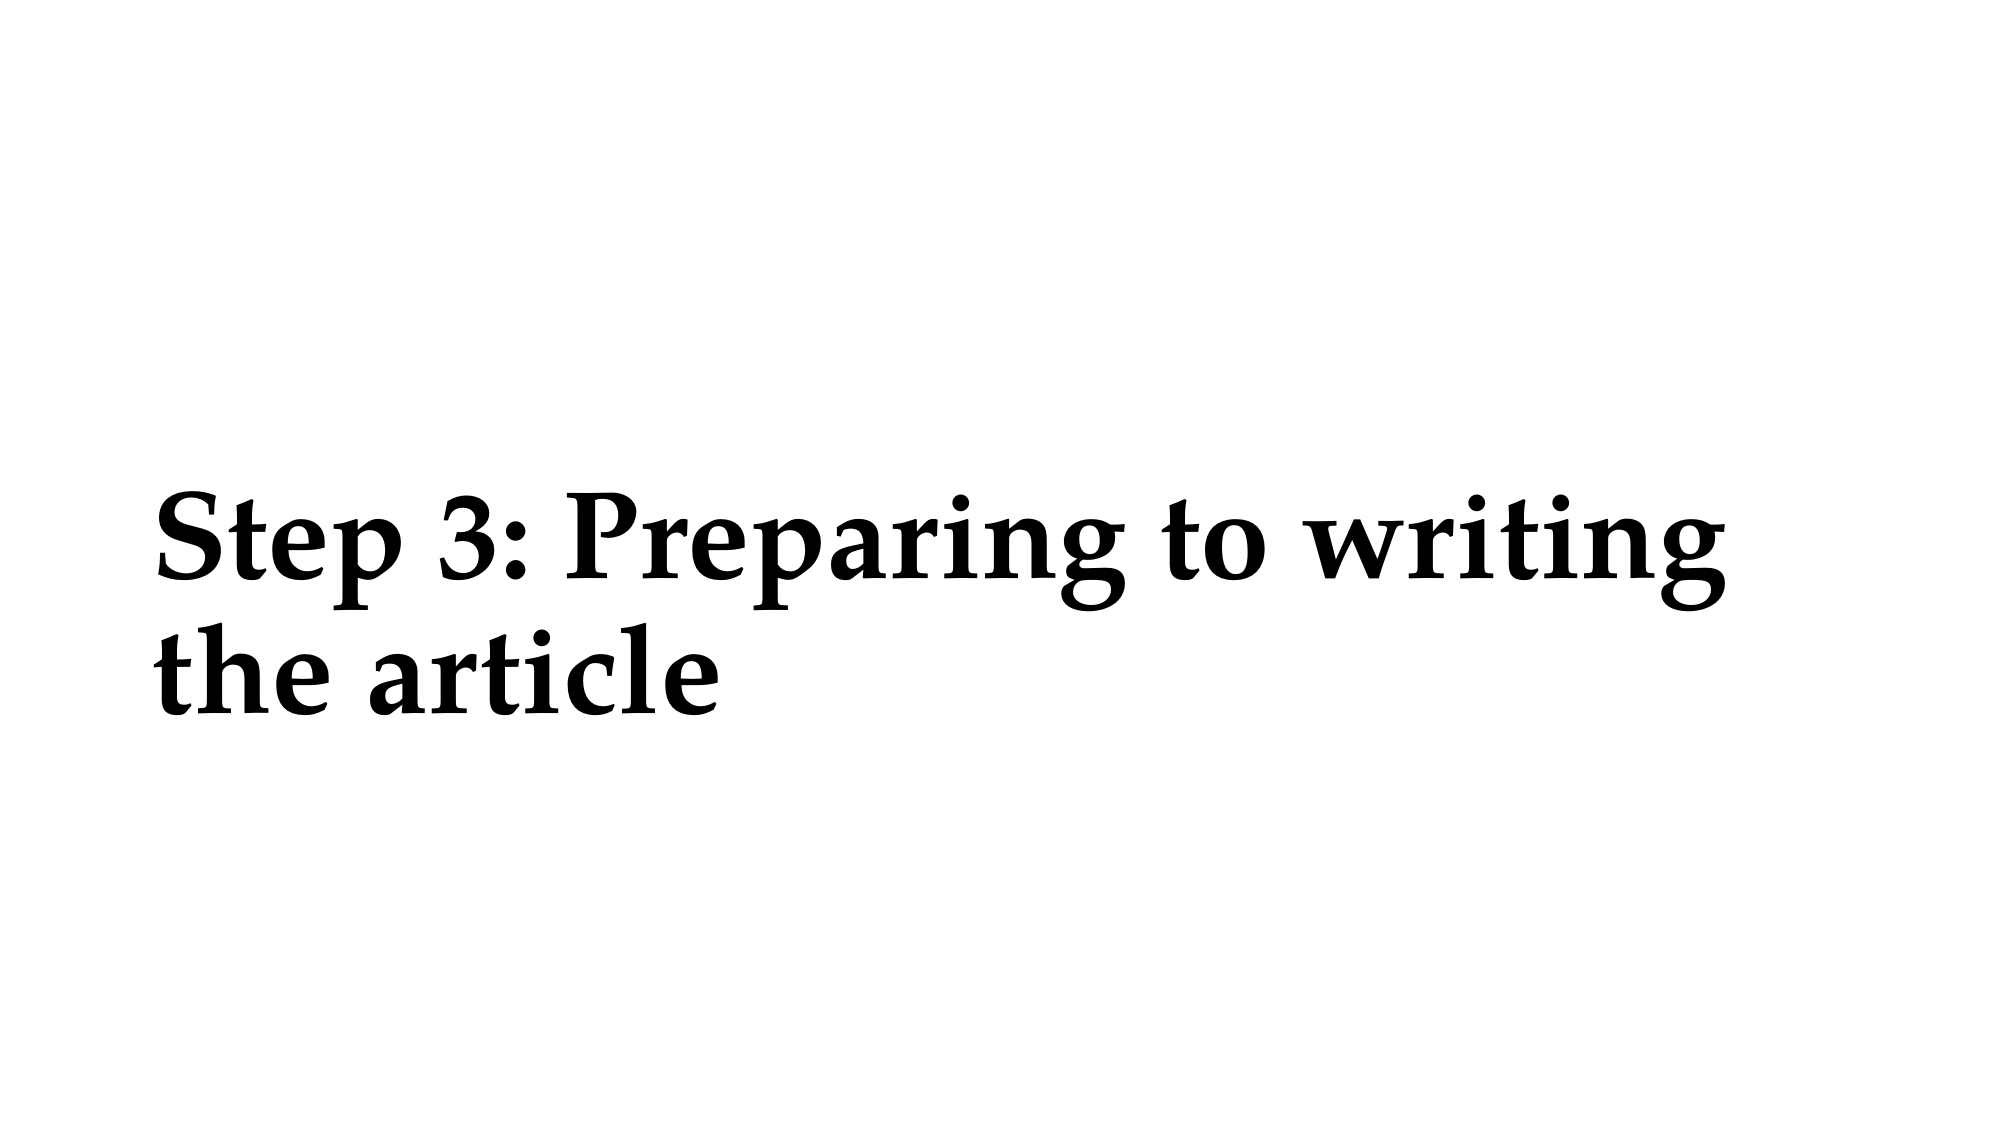

# Step 3: Preparing to writing the article